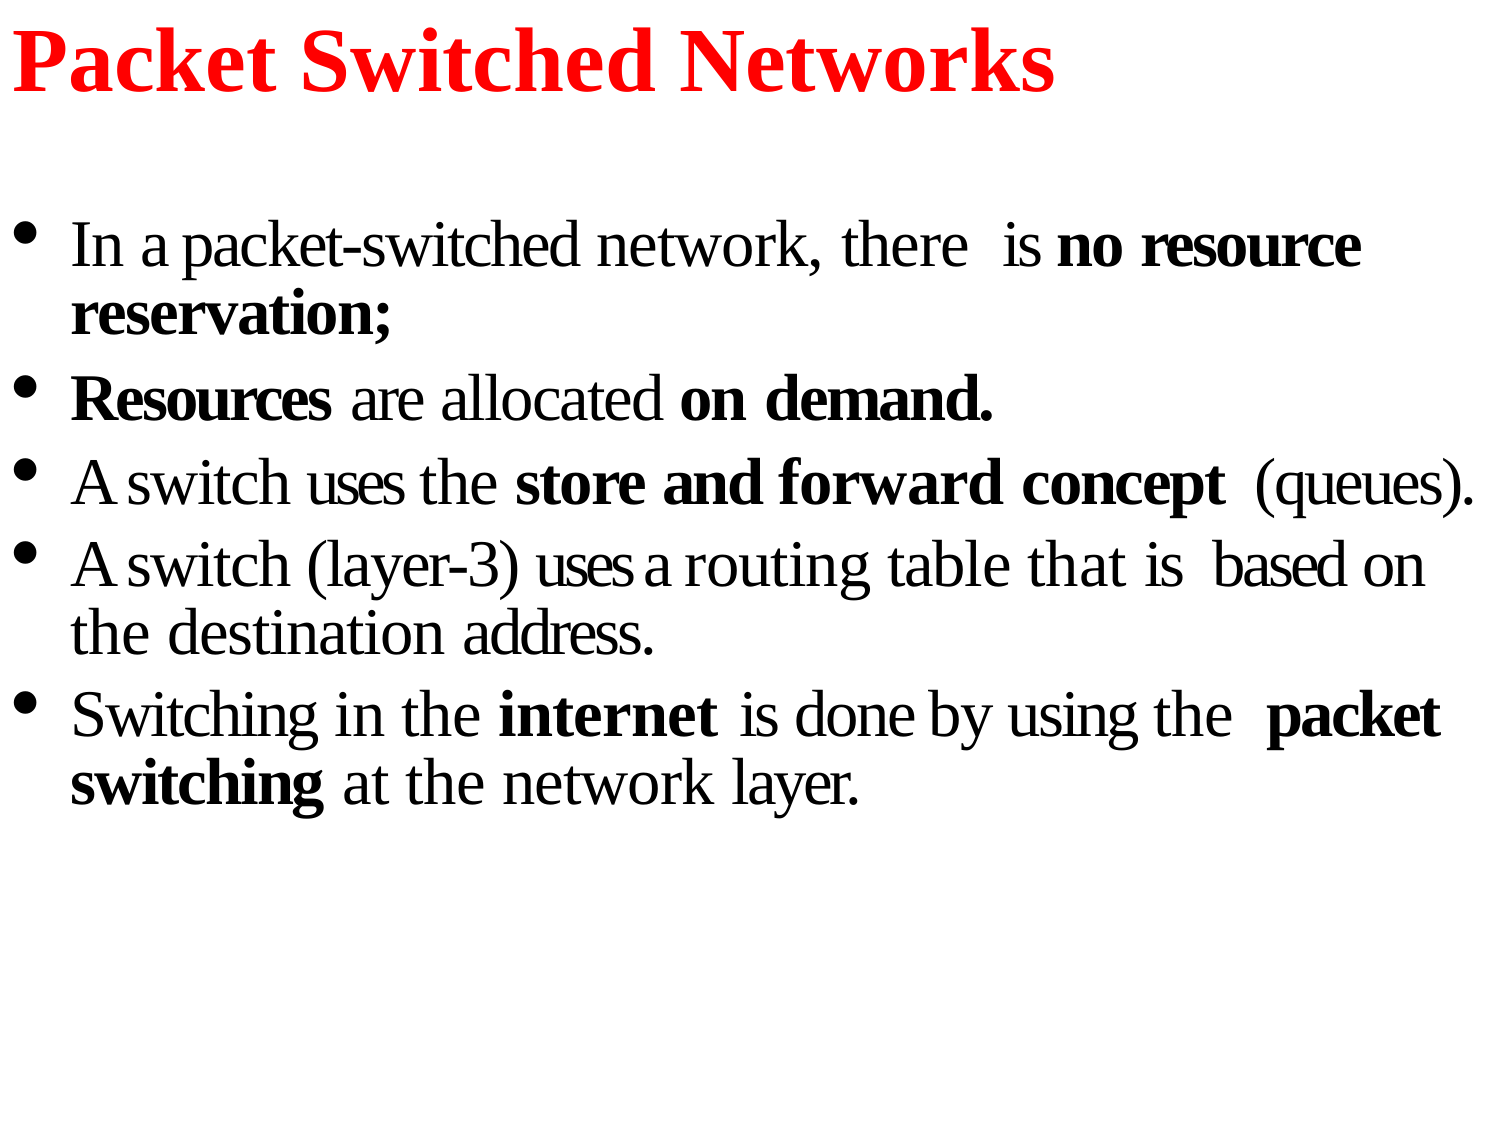

Packet Switched Networks
In a packet-switched network, there  is no resource reservation;
Resources are allocated on demand.
A switch uses the store and forward concept  (queues).
A switch (layer-3) uses a routing table that is  based on the destination address.
Switching in the internet  is done by using the  packet switching at the network layer.